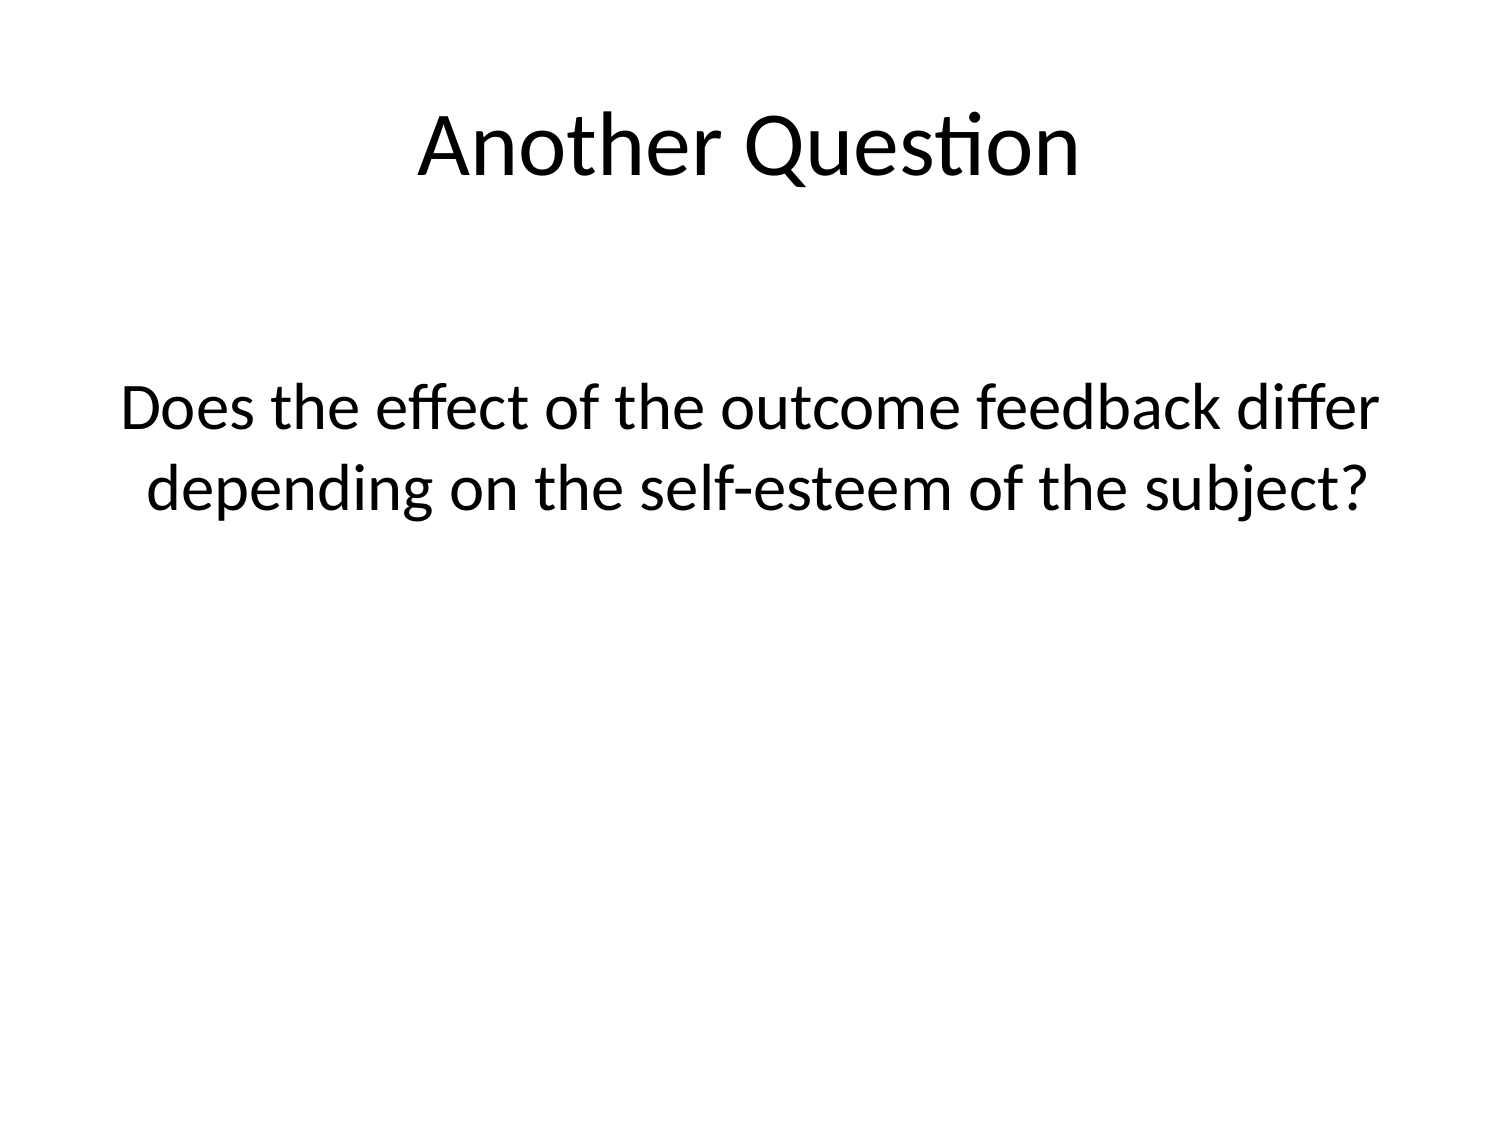

# Another Question

  Does the effect of the outcome feedback differ depending on the self-esteem of the subject?